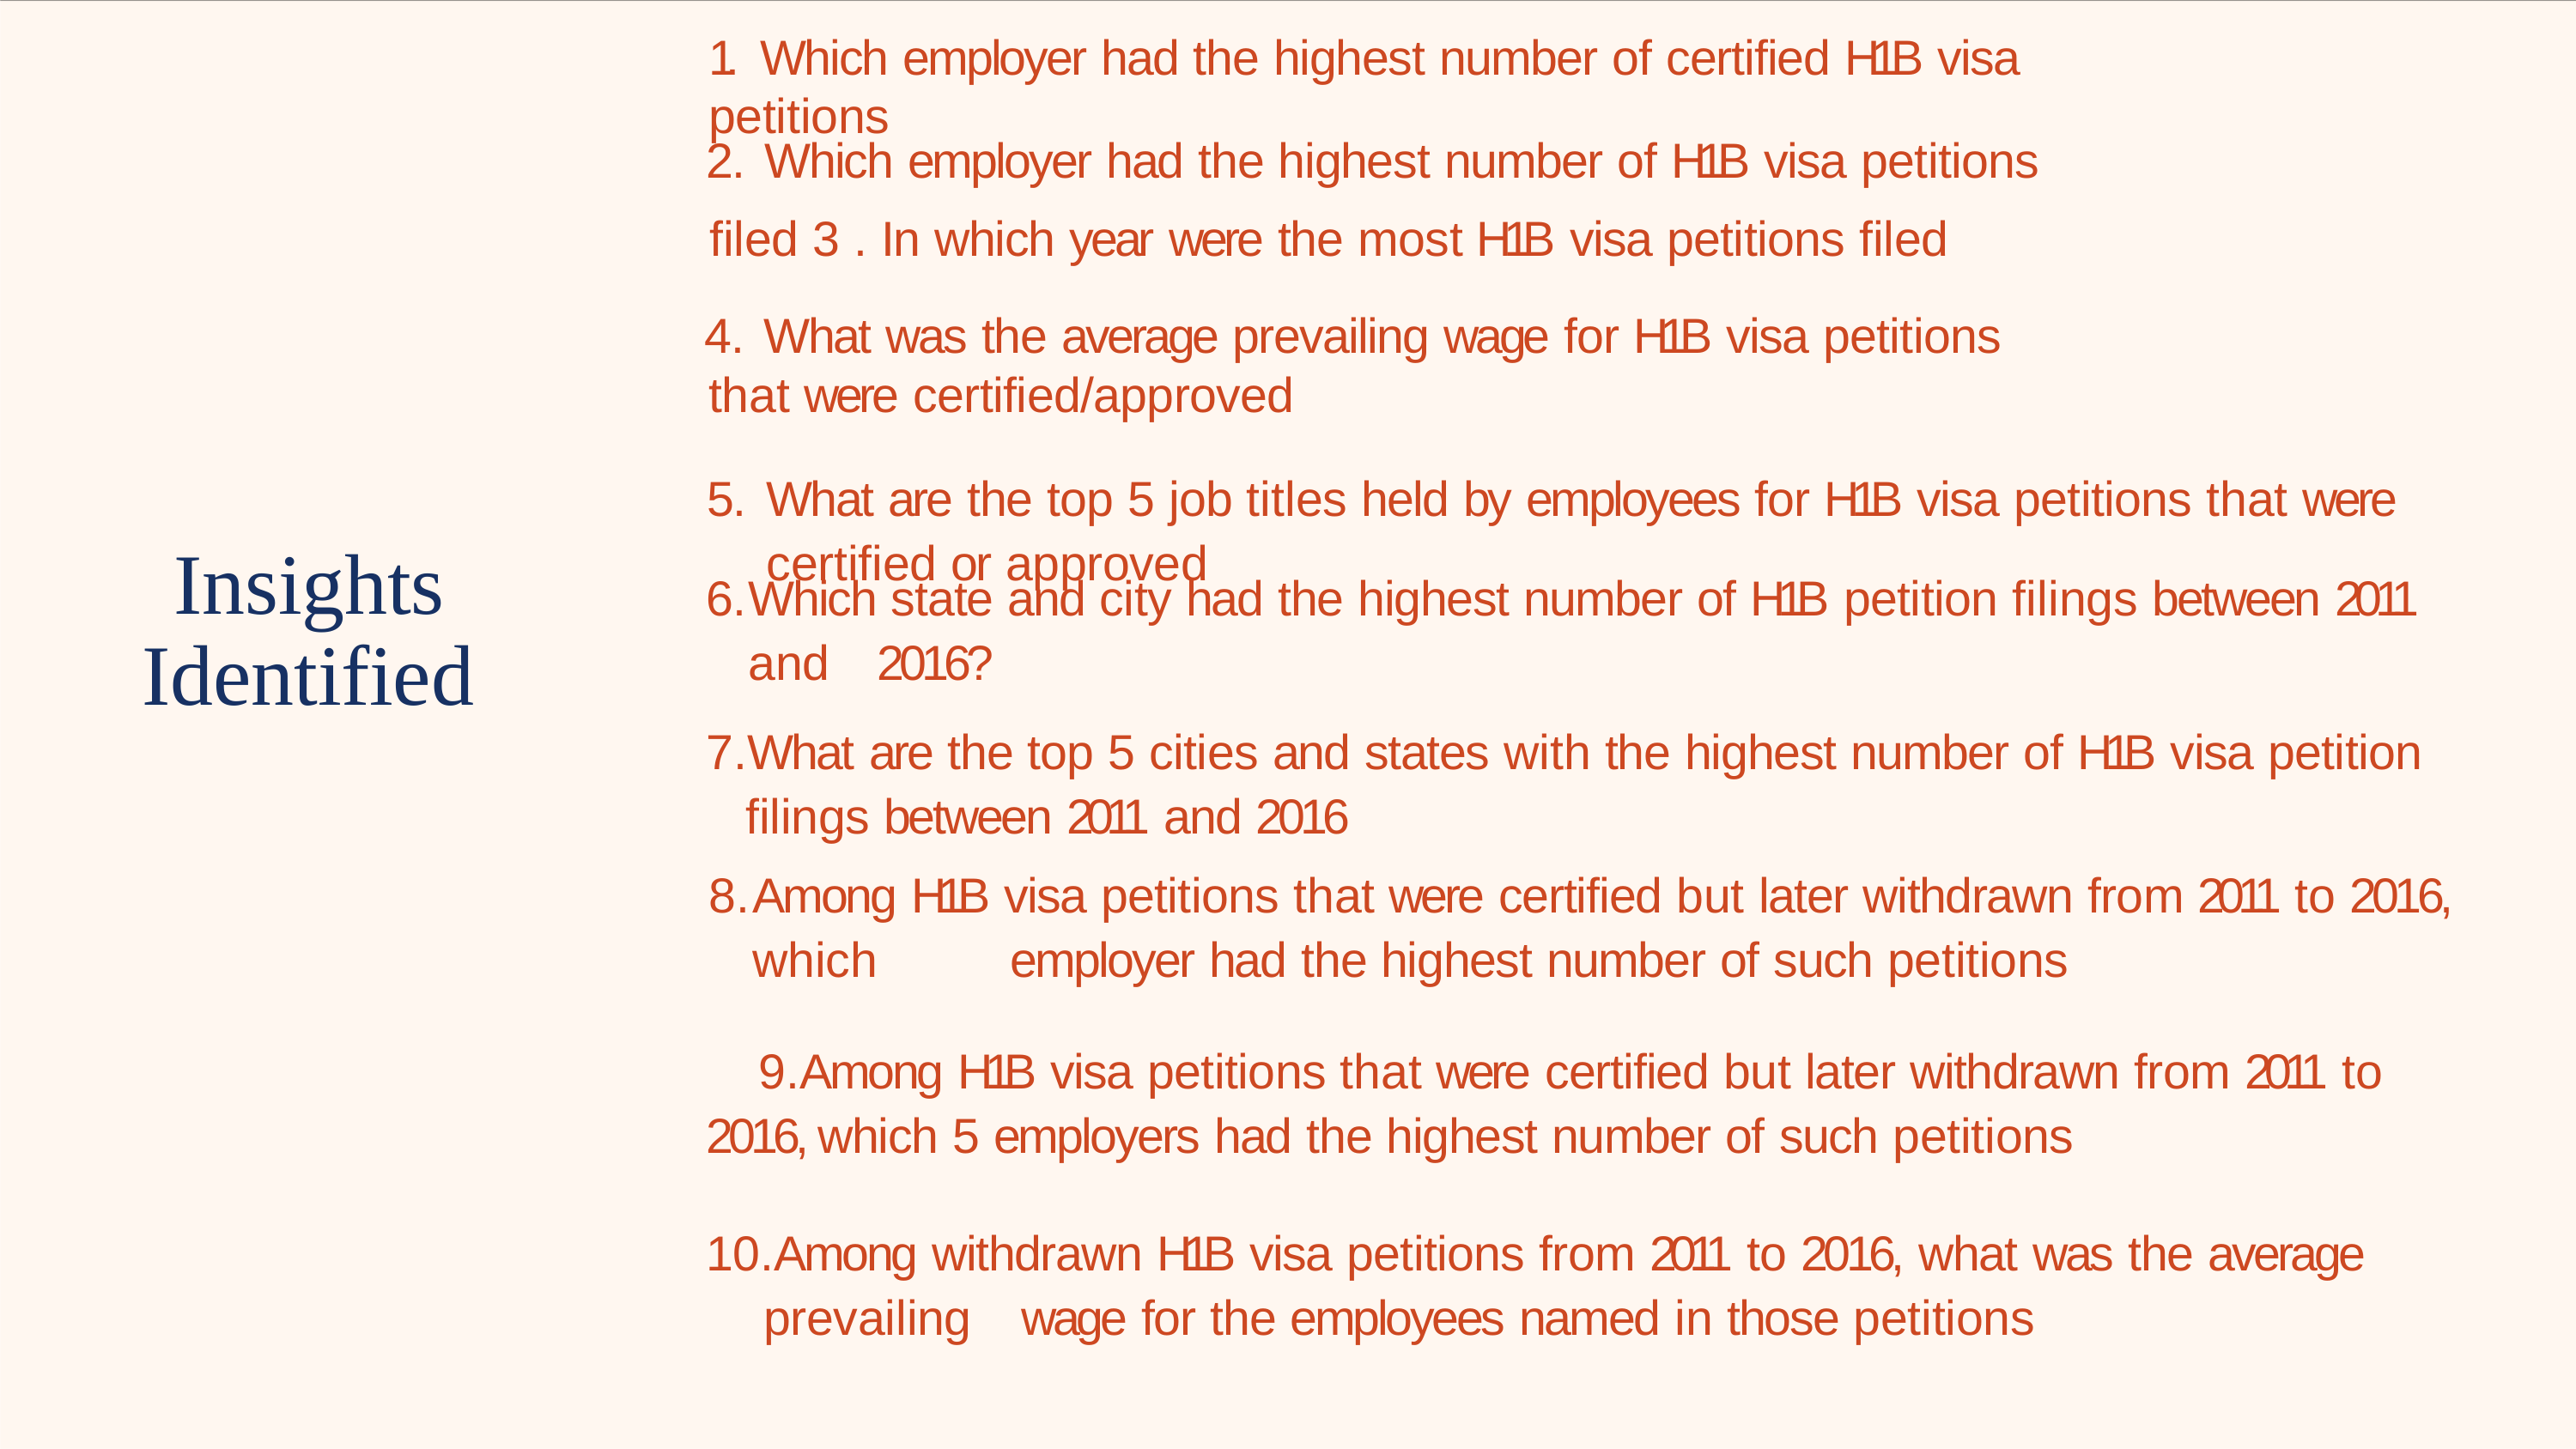

# 1. Which employer had the highest number of certified H1B visa petitions
2. Which employer had the highest number of H1B visa petitions filed 3 . In which year were the most H1B visa petitions filed
4. What was the average prevailing wage for H1B visa petitions that were certified/approved
5. What are the top 5 job titles held by employees for H1B visa petitions that were certified or approved
Insights Identified
Which state and city had the highest number of H1B petition filings between 2011 and 	2016?
What are the top 5 cities and states with the highest number of H1B visa petition filings between 2011 and 2016
Among H1B visa petitions that were certified but later withdrawn from 2011 to 2016, which 	employer had the highest number of such petitions
Among H1B visa petitions that were certified but later withdrawn from 2011 to 2016, which 5 employers had the highest number of such petitions

Among withdrawn H1B visa petitions from 2011 to 2016, what was the average prevailing 	wage for the employees named in those petitions